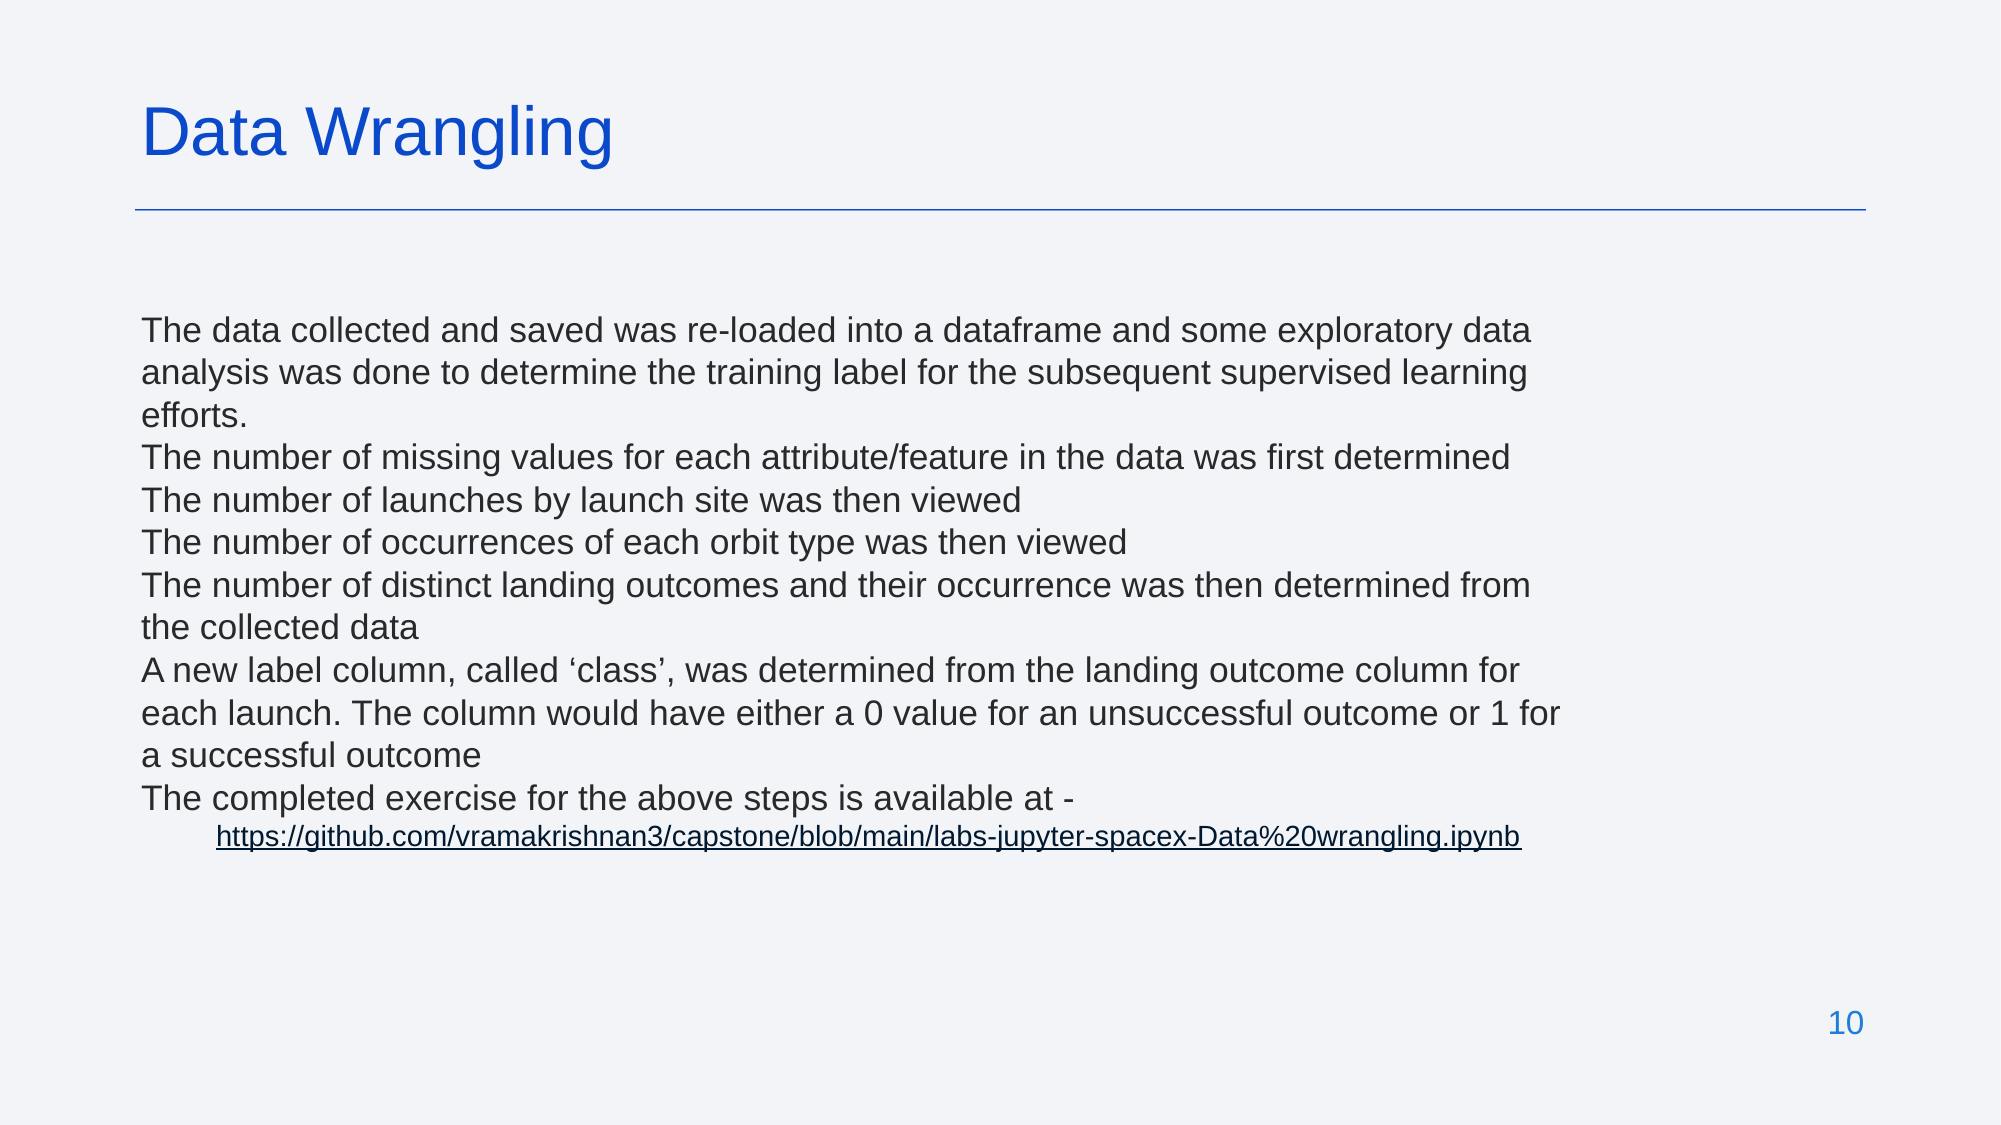

Data Wrangling
The data collected and saved was re-loaded into a dataframe and some exploratory data analysis was done to determine the training label for the subsequent supervised learning efforts.
The number of missing values for each attribute/feature in the data was first determined
The number of launches by launch site was then viewed
The number of occurrences of each orbit type was then viewed
The number of distinct landing outcomes and their occurrence was then determined from the collected data
A new label column, called ‘class’, was determined from the landing outcome column for each launch. The column would have either a 0 value for an unsuccessful outcome or 1 for a successful outcome
The completed exercise for the above steps is available at -
https://github.com/vramakrishnan3/capstone/blob/main/labs-jupyter-spacex-Data%20wrangling.ipynb

10